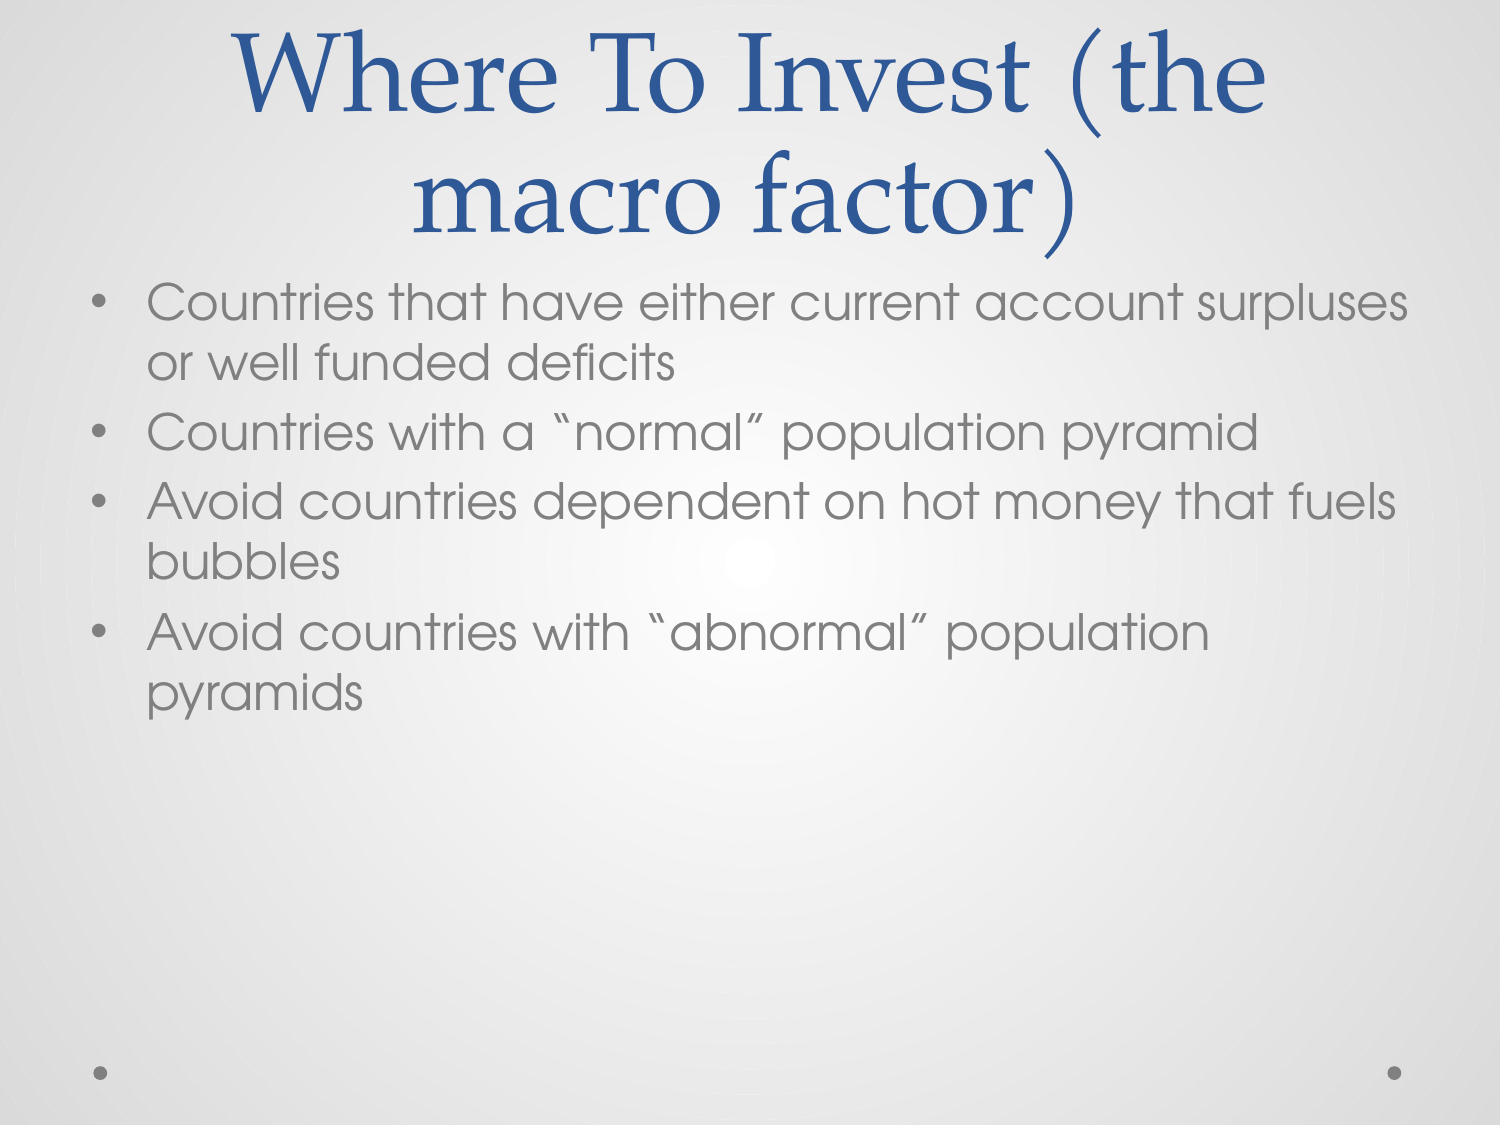

# Where To Invest (the macro factor)
Countries that have either current account surpluses or well funded deficits
Countries with a “normal” population pyramid
Avoid countries dependent on hot money that fuels bubbles
Avoid countries with “abnormal” population pyramids